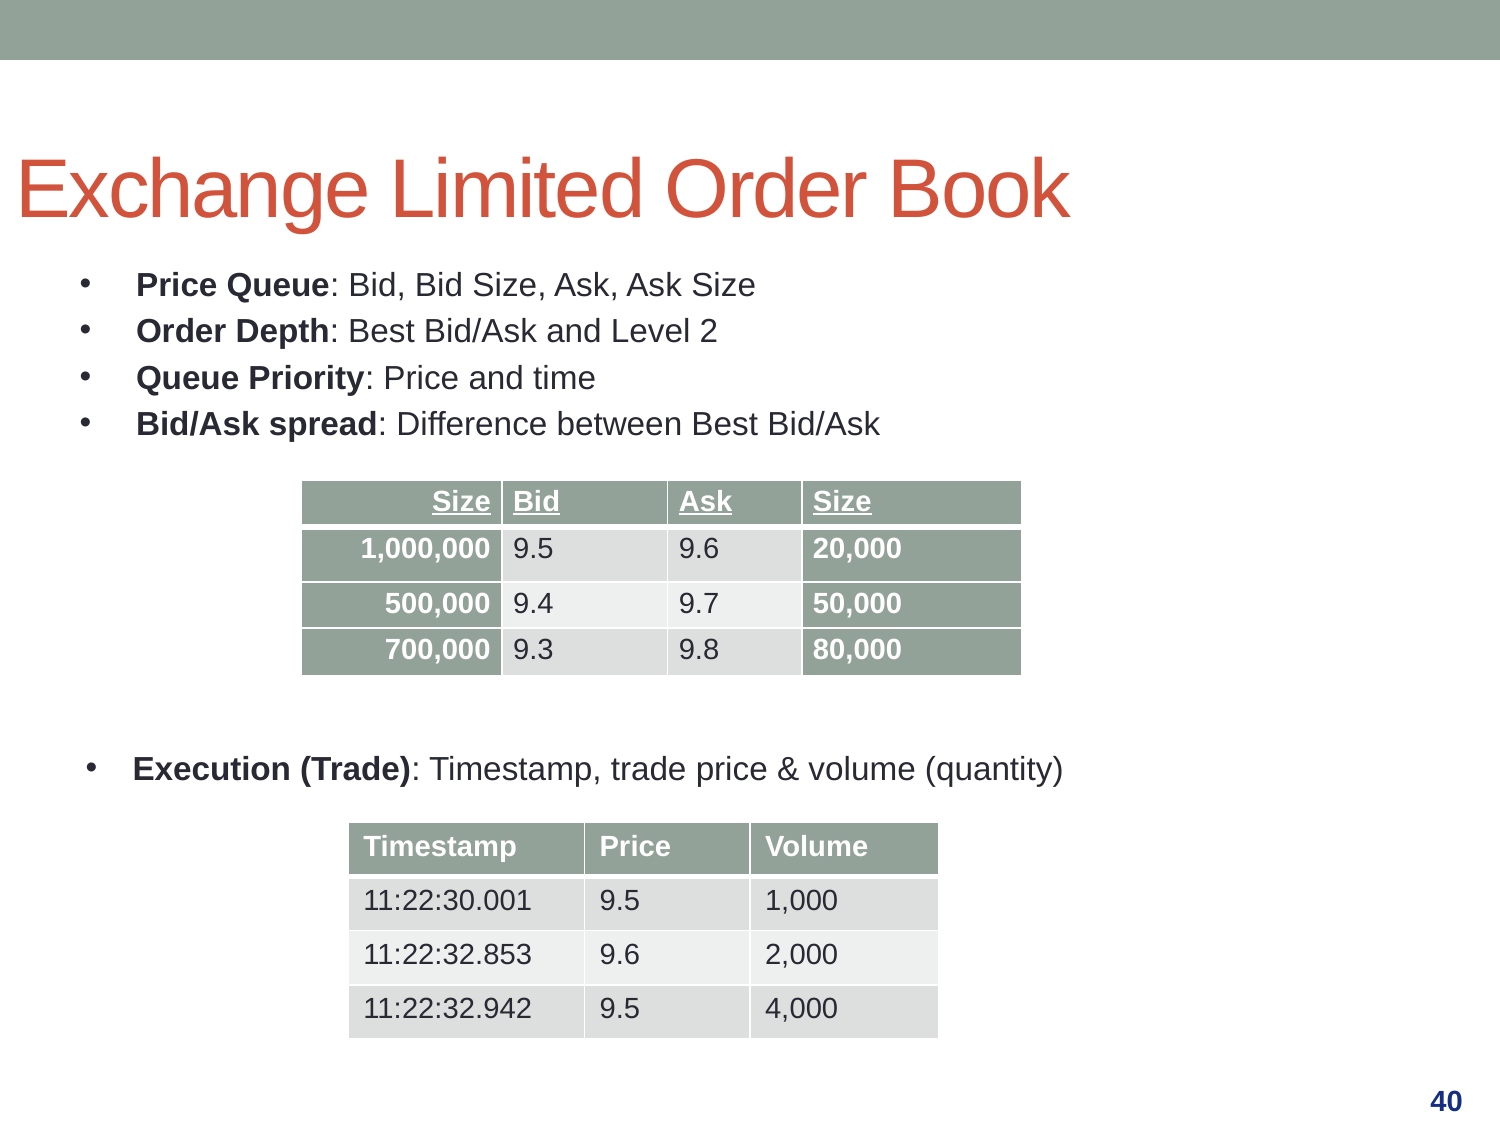

Exchange Limited Order Book
Price Queue: Bid, Bid Size, Ask, Ask Size
Order Depth: Best Bid/Ask and Level 2
Queue Priority: Price and time
Bid/Ask spread: Difference between Best Bid/Ask

| Size | Bid | Ask | Size |
| --- | --- | --- | --- |
| 1,000,000 | 9.5 | 9.6 | 20,000 |
| 500,000 | 9.4 | 9.7 | 50,000 |
| 700,000 | 9.3 | 9.8 | 80,000 |
Execution (Trade): Timestamp, trade price & volume (quantity)

| Timestamp | Price | Volume |
| --- | --- | --- |
| 11:22:30.001 | 9.5 | 1,000 |
| 11:22:32.853 | 9.6 | 2,000 |
| 11:22:32.942 | 9.5 | 4,000 |
40